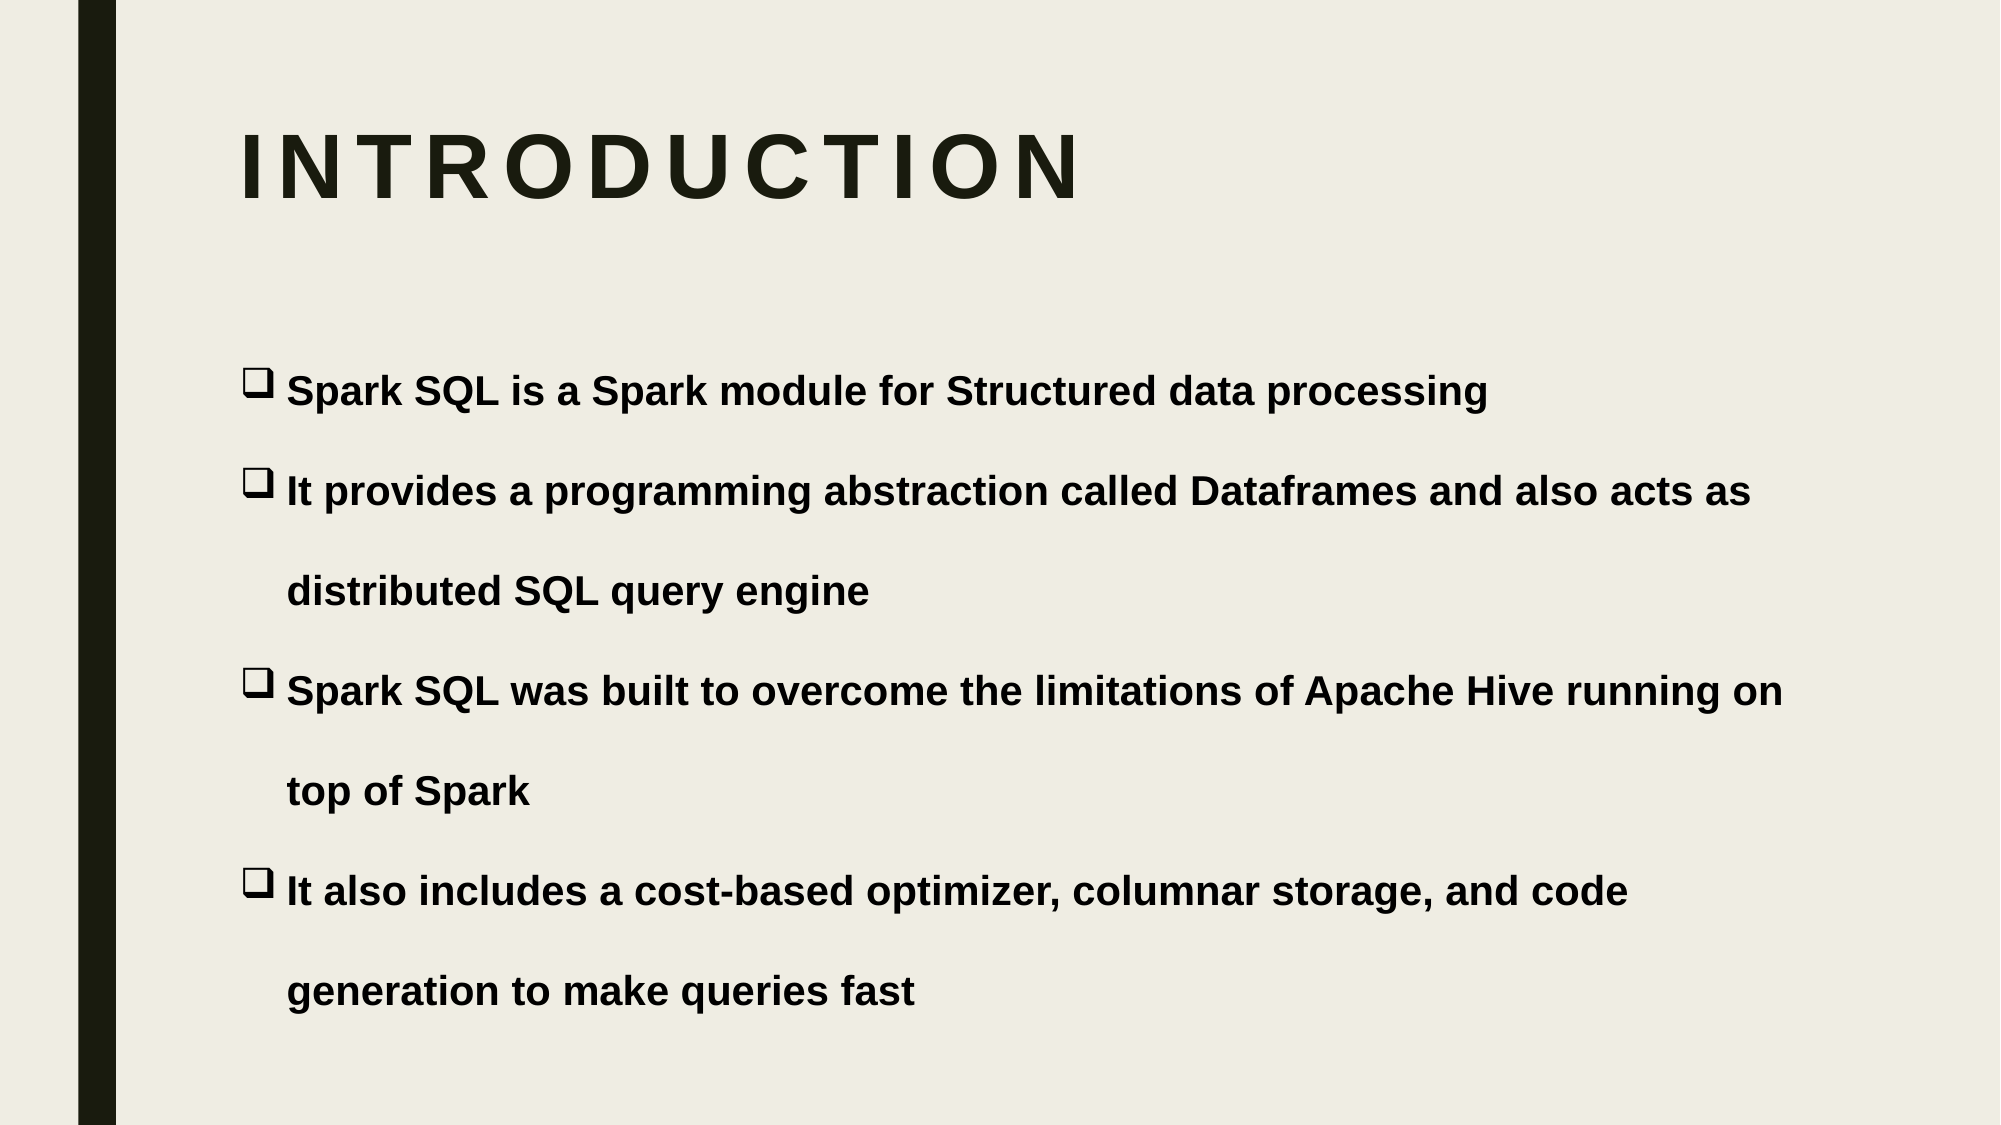

INTRODUCTION
Spark SQL is a Spark module for Structured data processing
It provides a programming abstraction called Dataframes and also acts as distributed SQL query engine
Spark SQL was built to overcome the limitations of Apache Hive running on top of Spark
It also includes a cost-based optimizer, columnar storage, and code generation to make queries fast